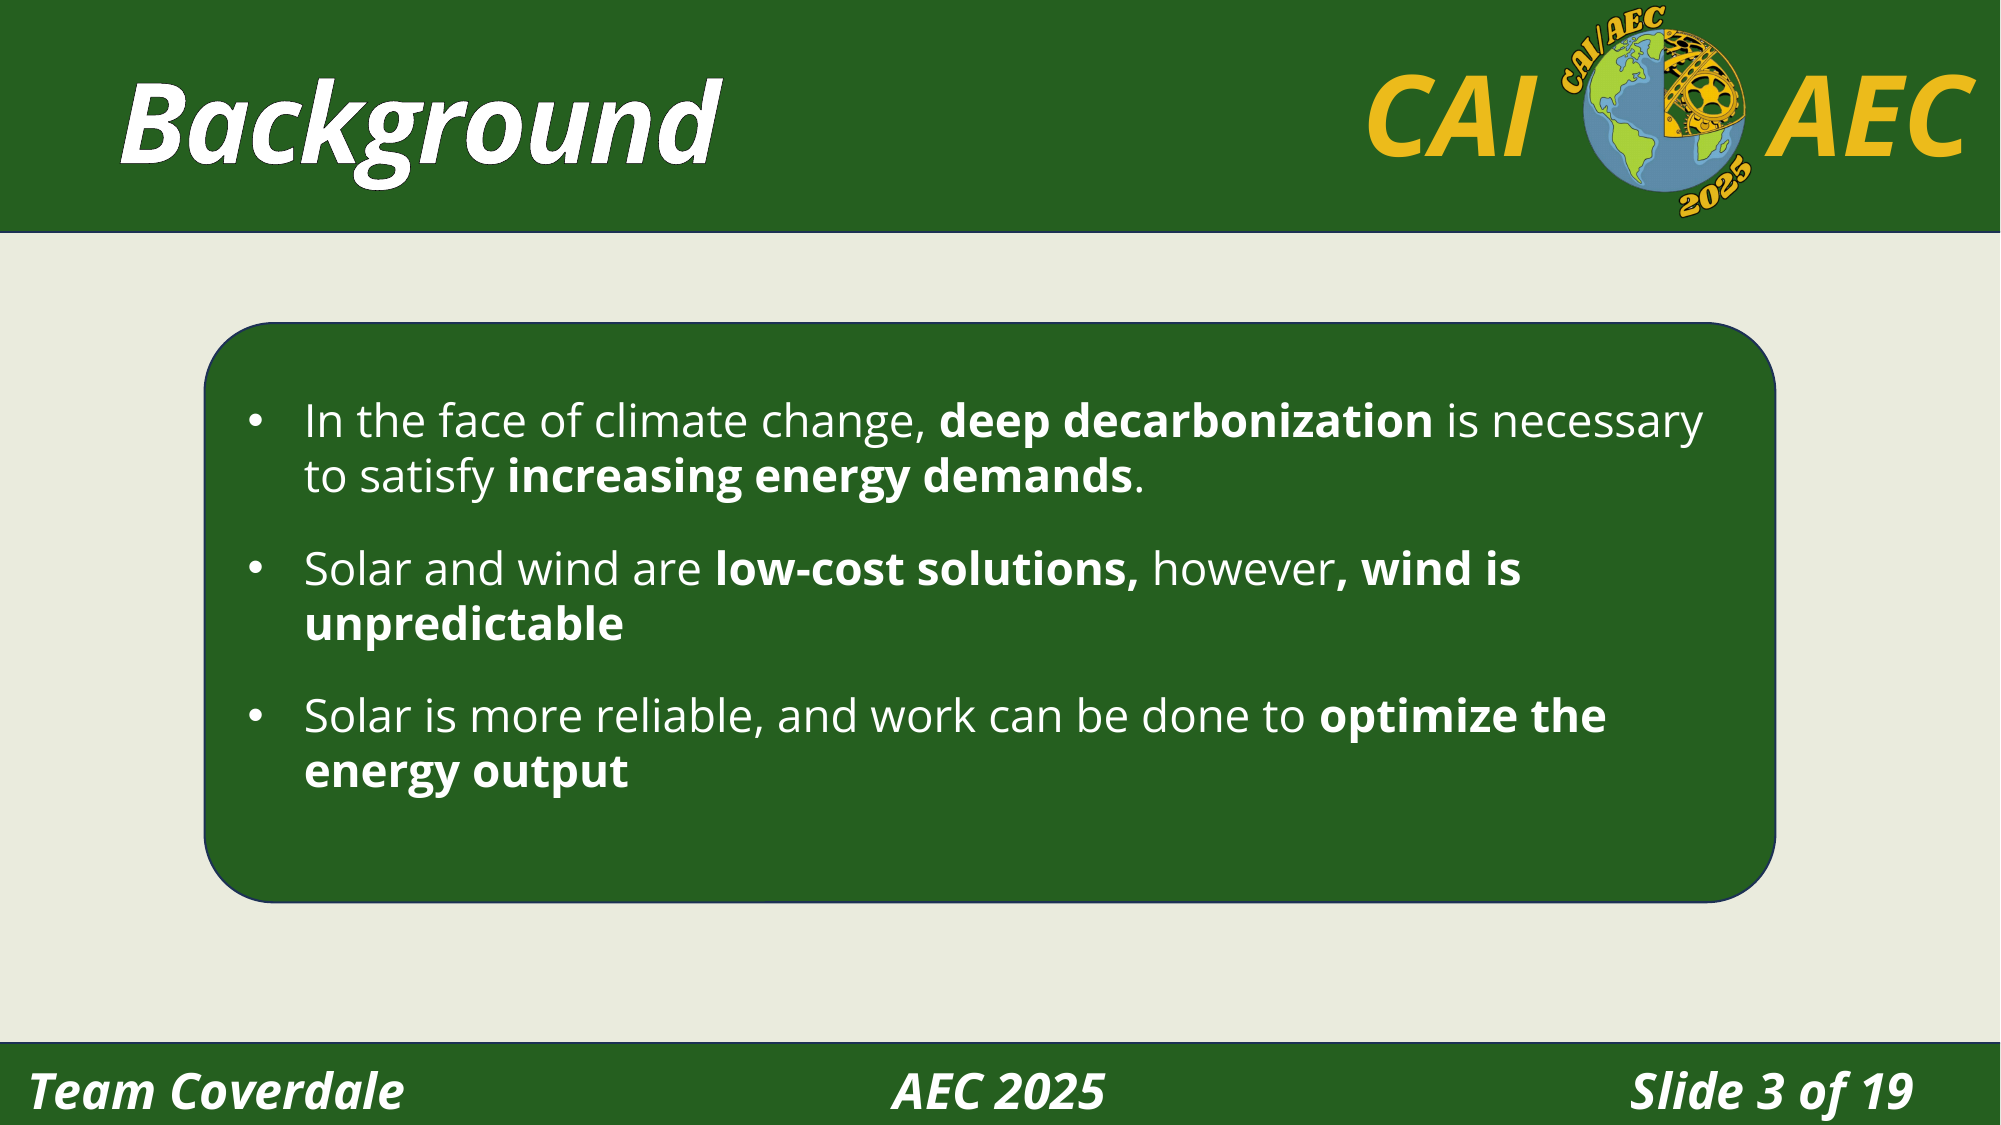

Background

In the face of climate change, deep decarbonization is necessary to satisfy increasing energy demands.
Solar and wind are low-cost solutions, however, wind is unpredictable
Solar is more reliable, and work can be done to optimize the energy output